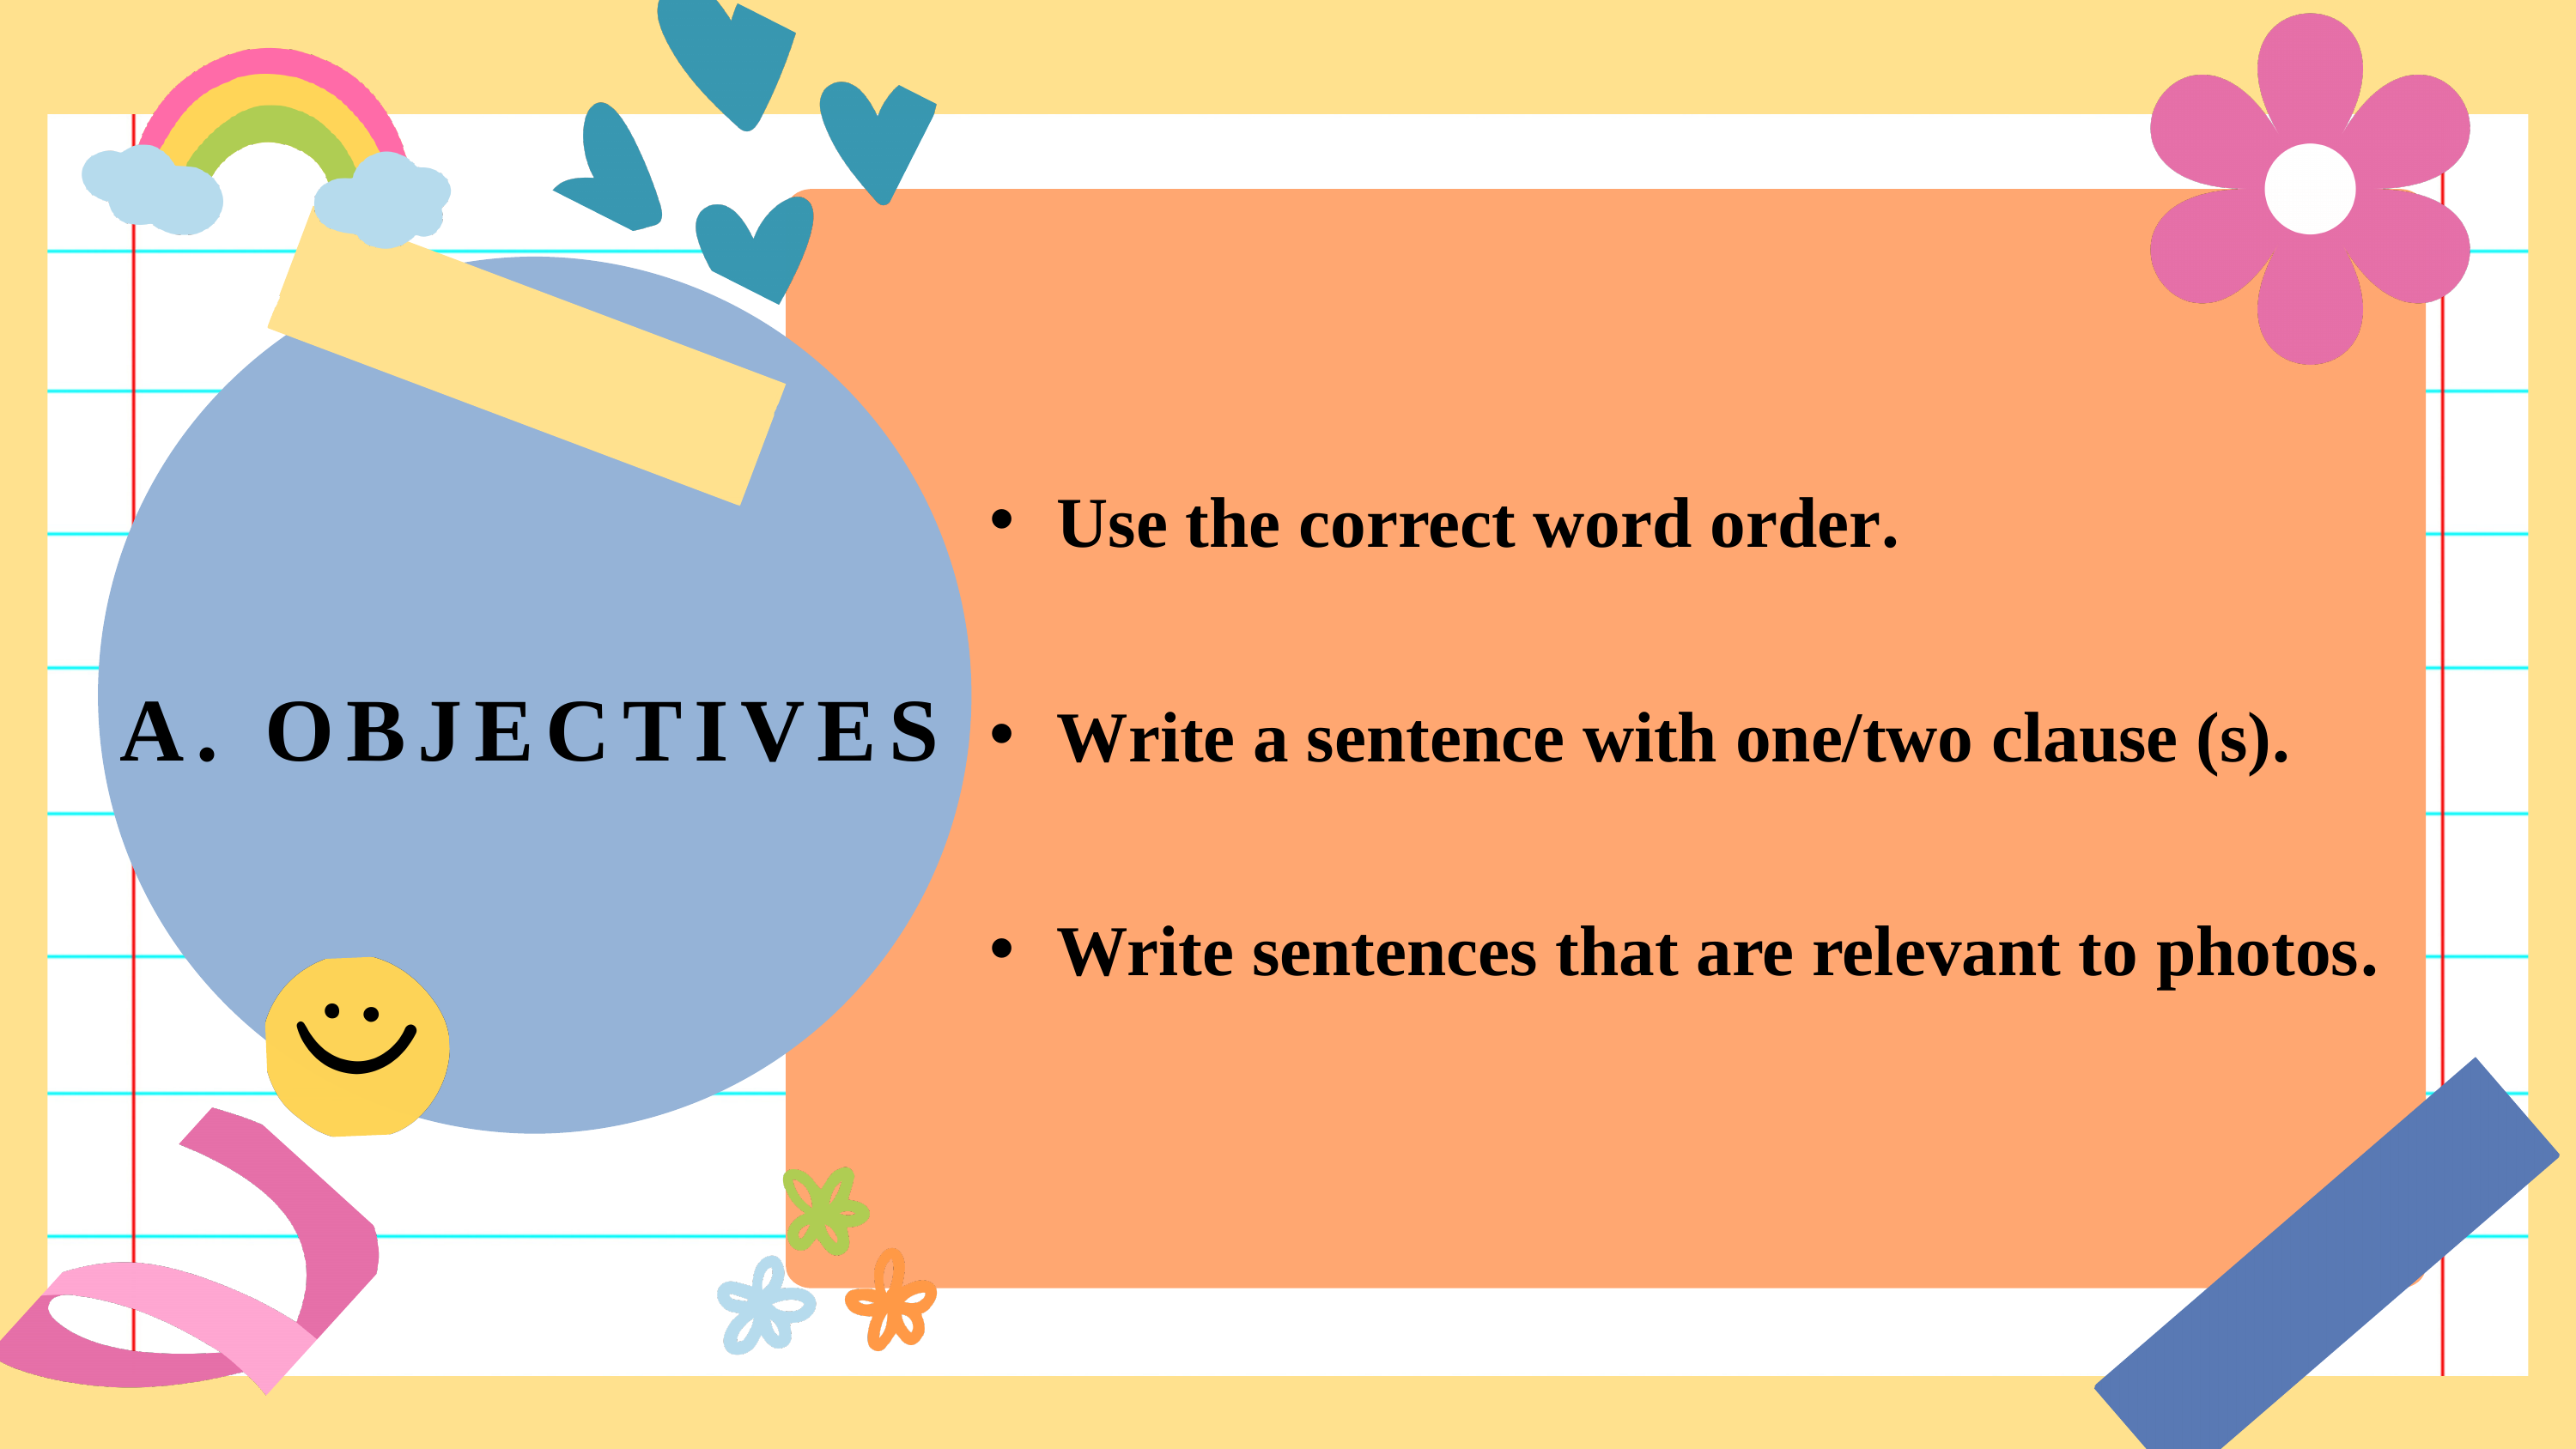

Use the correct word order.
Write a sentence with one/two clause (s).
Write sentences that are relevant to photos.
A. OBJECTIVES